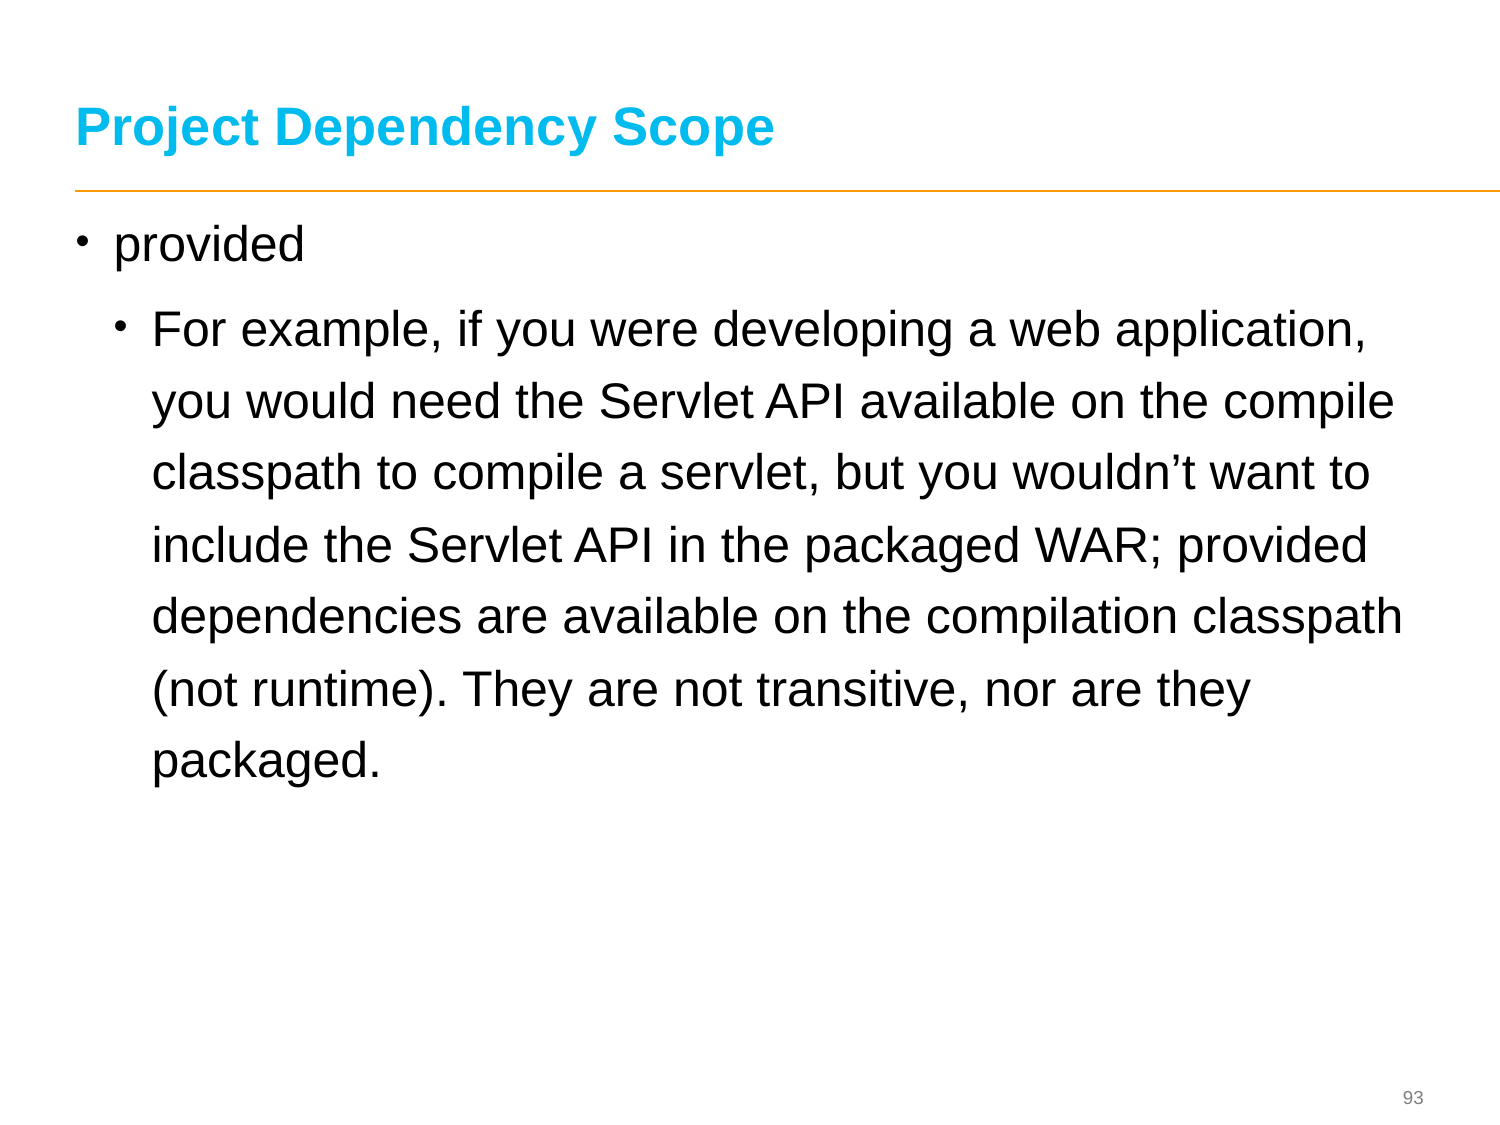

# Project Dependency Scope
provided
For example, if you were developing a web application, you would need the Servlet API available on the compile classpath to compile a servlet, but you wouldn’t want to include the Servlet API in the packaged WAR; provided dependencies are available on the compilation classpath (not runtime). They are not transitive, nor are they packaged.